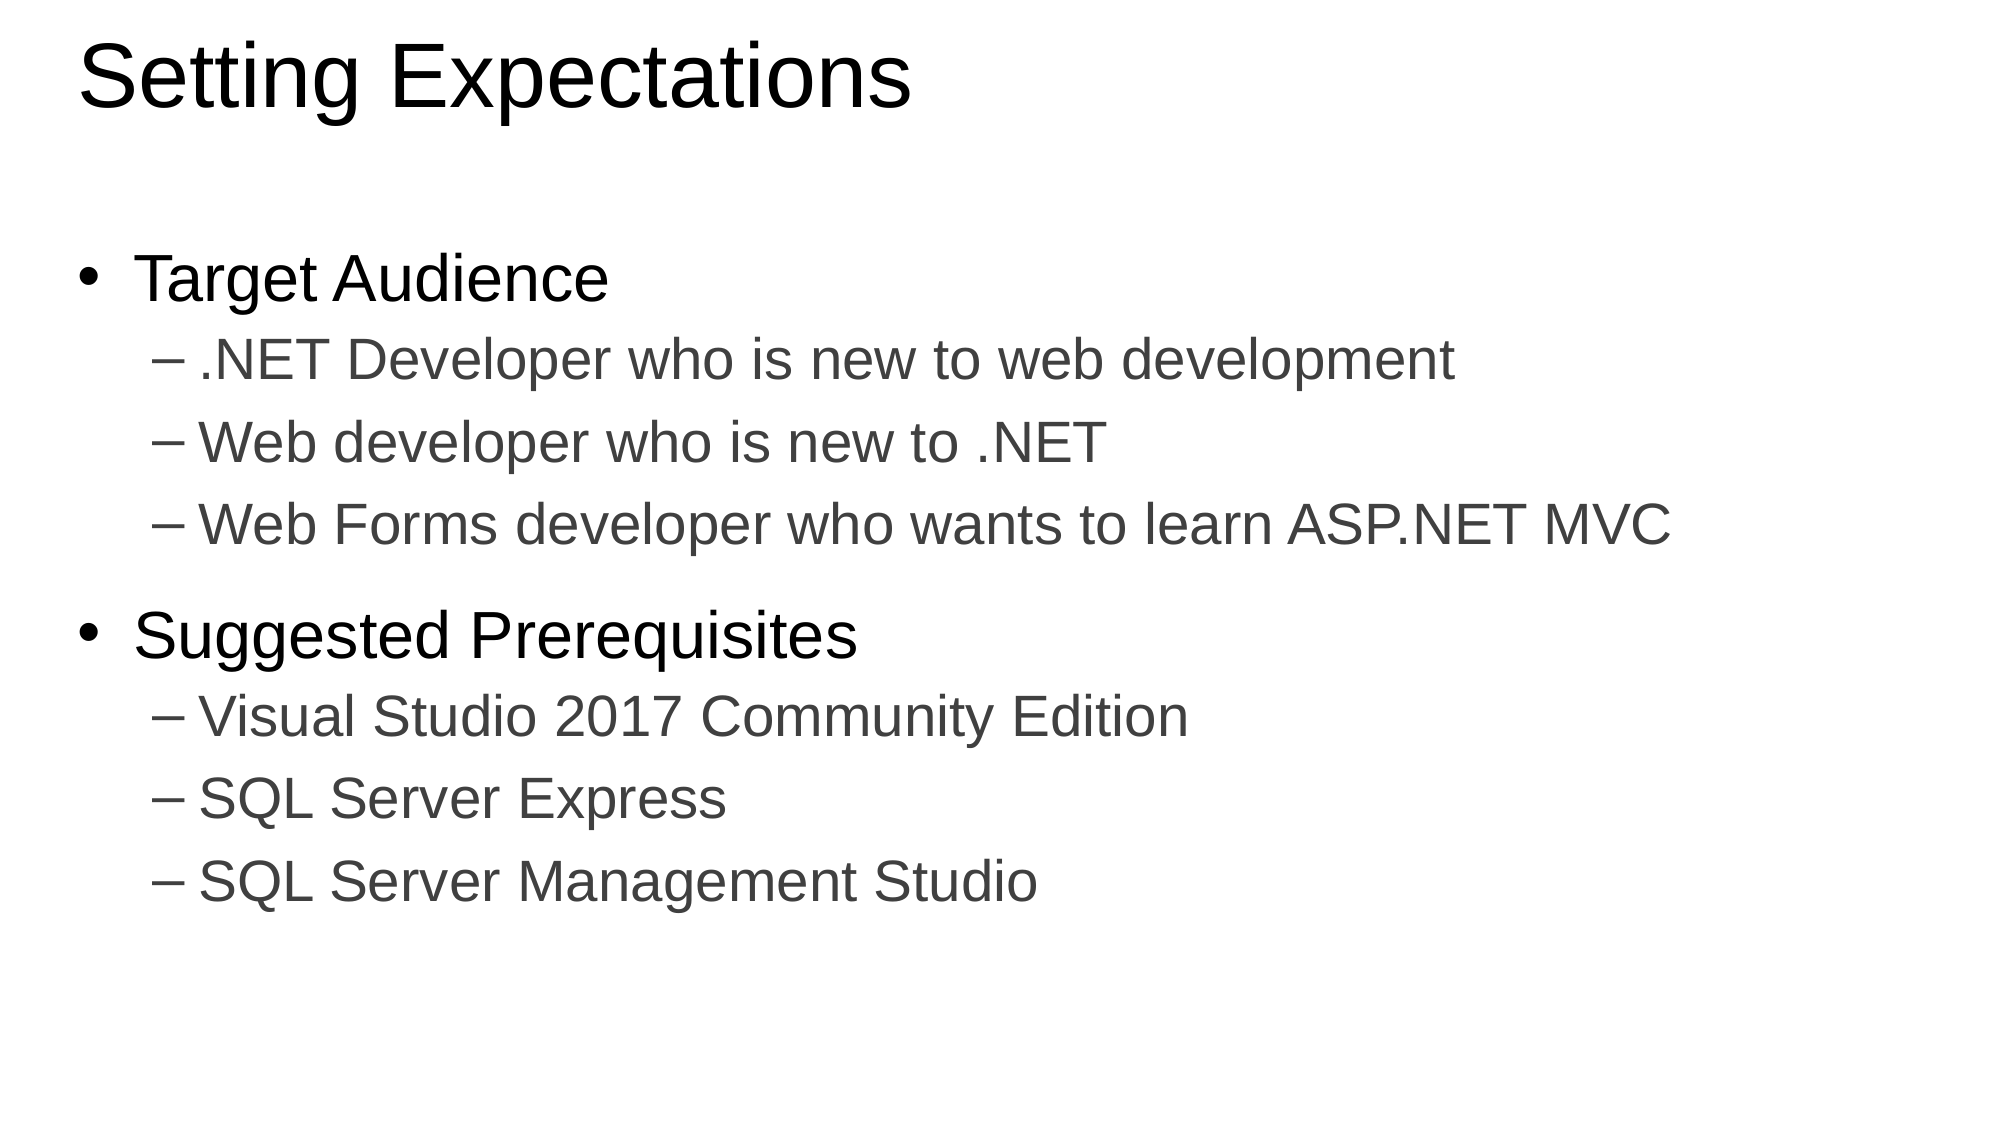

# Setting Expectations
Target Audience
.NET Developer who is new to web development
Web developer who is new to .NET
Web Forms developer who wants to learn ASP.NET MVC
Suggested Prerequisites
Visual Studio 2017 Community Edition
SQL Server Express
SQL Server Management Studio